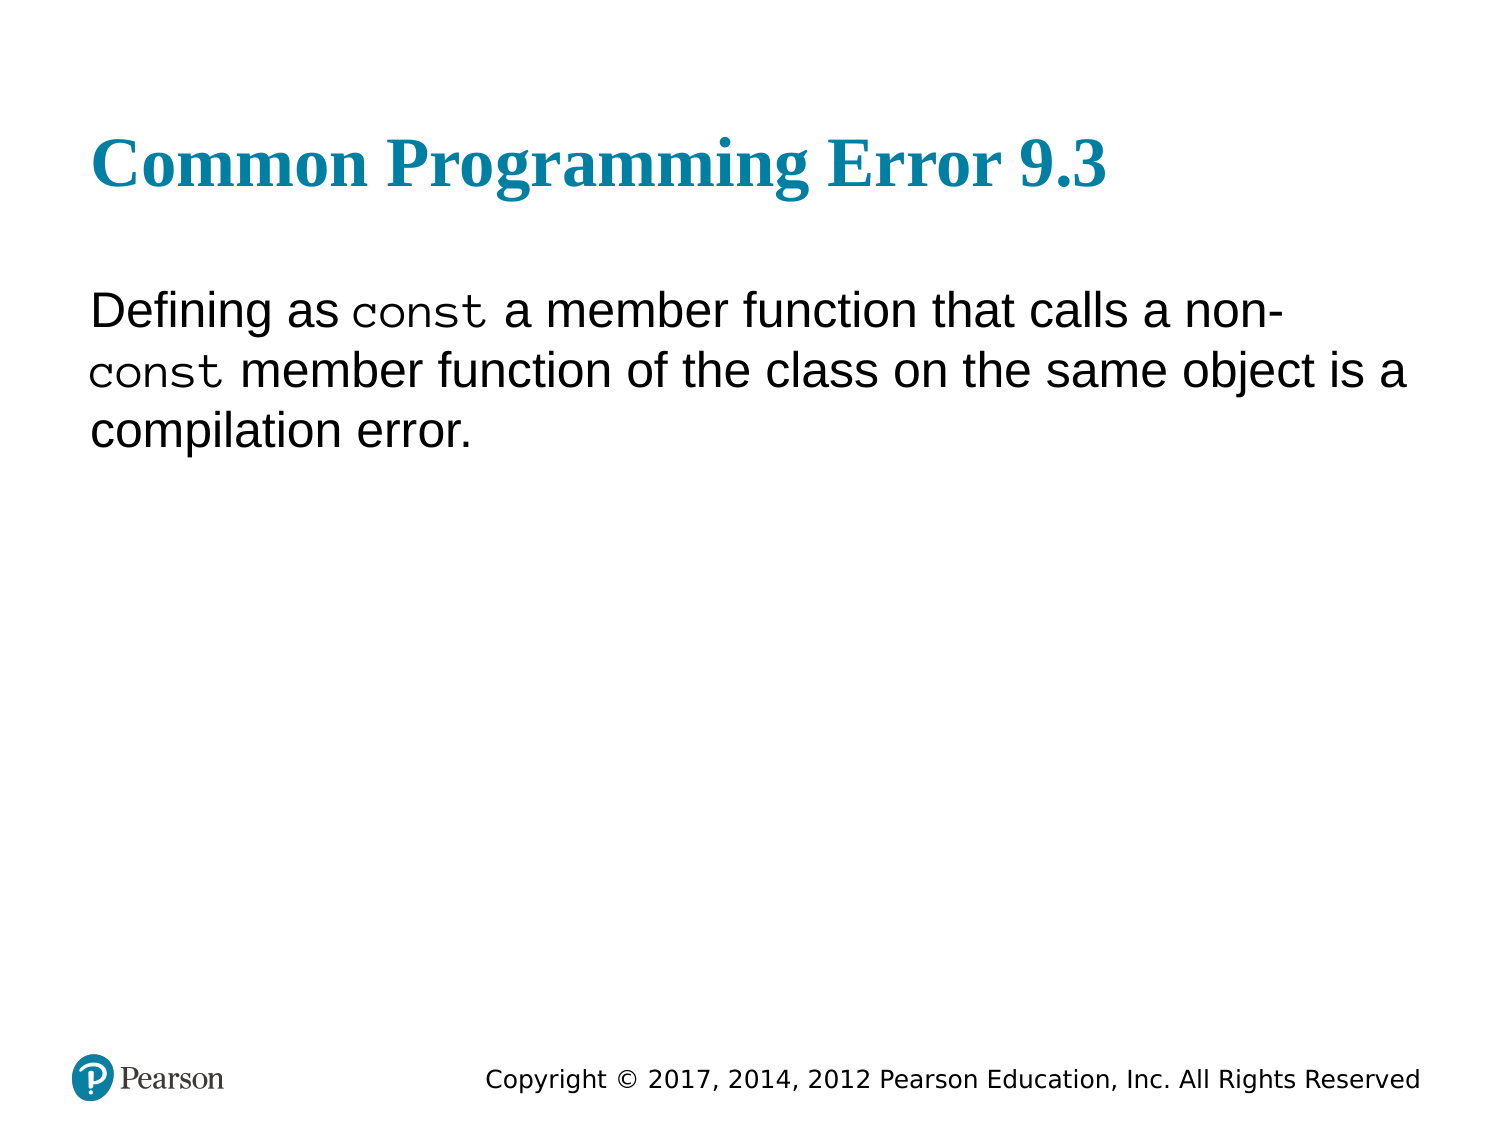

# Common Programming Error 9.3
Defining as const a member function that calls a non-const member function of the class on the same object is a compilation error.